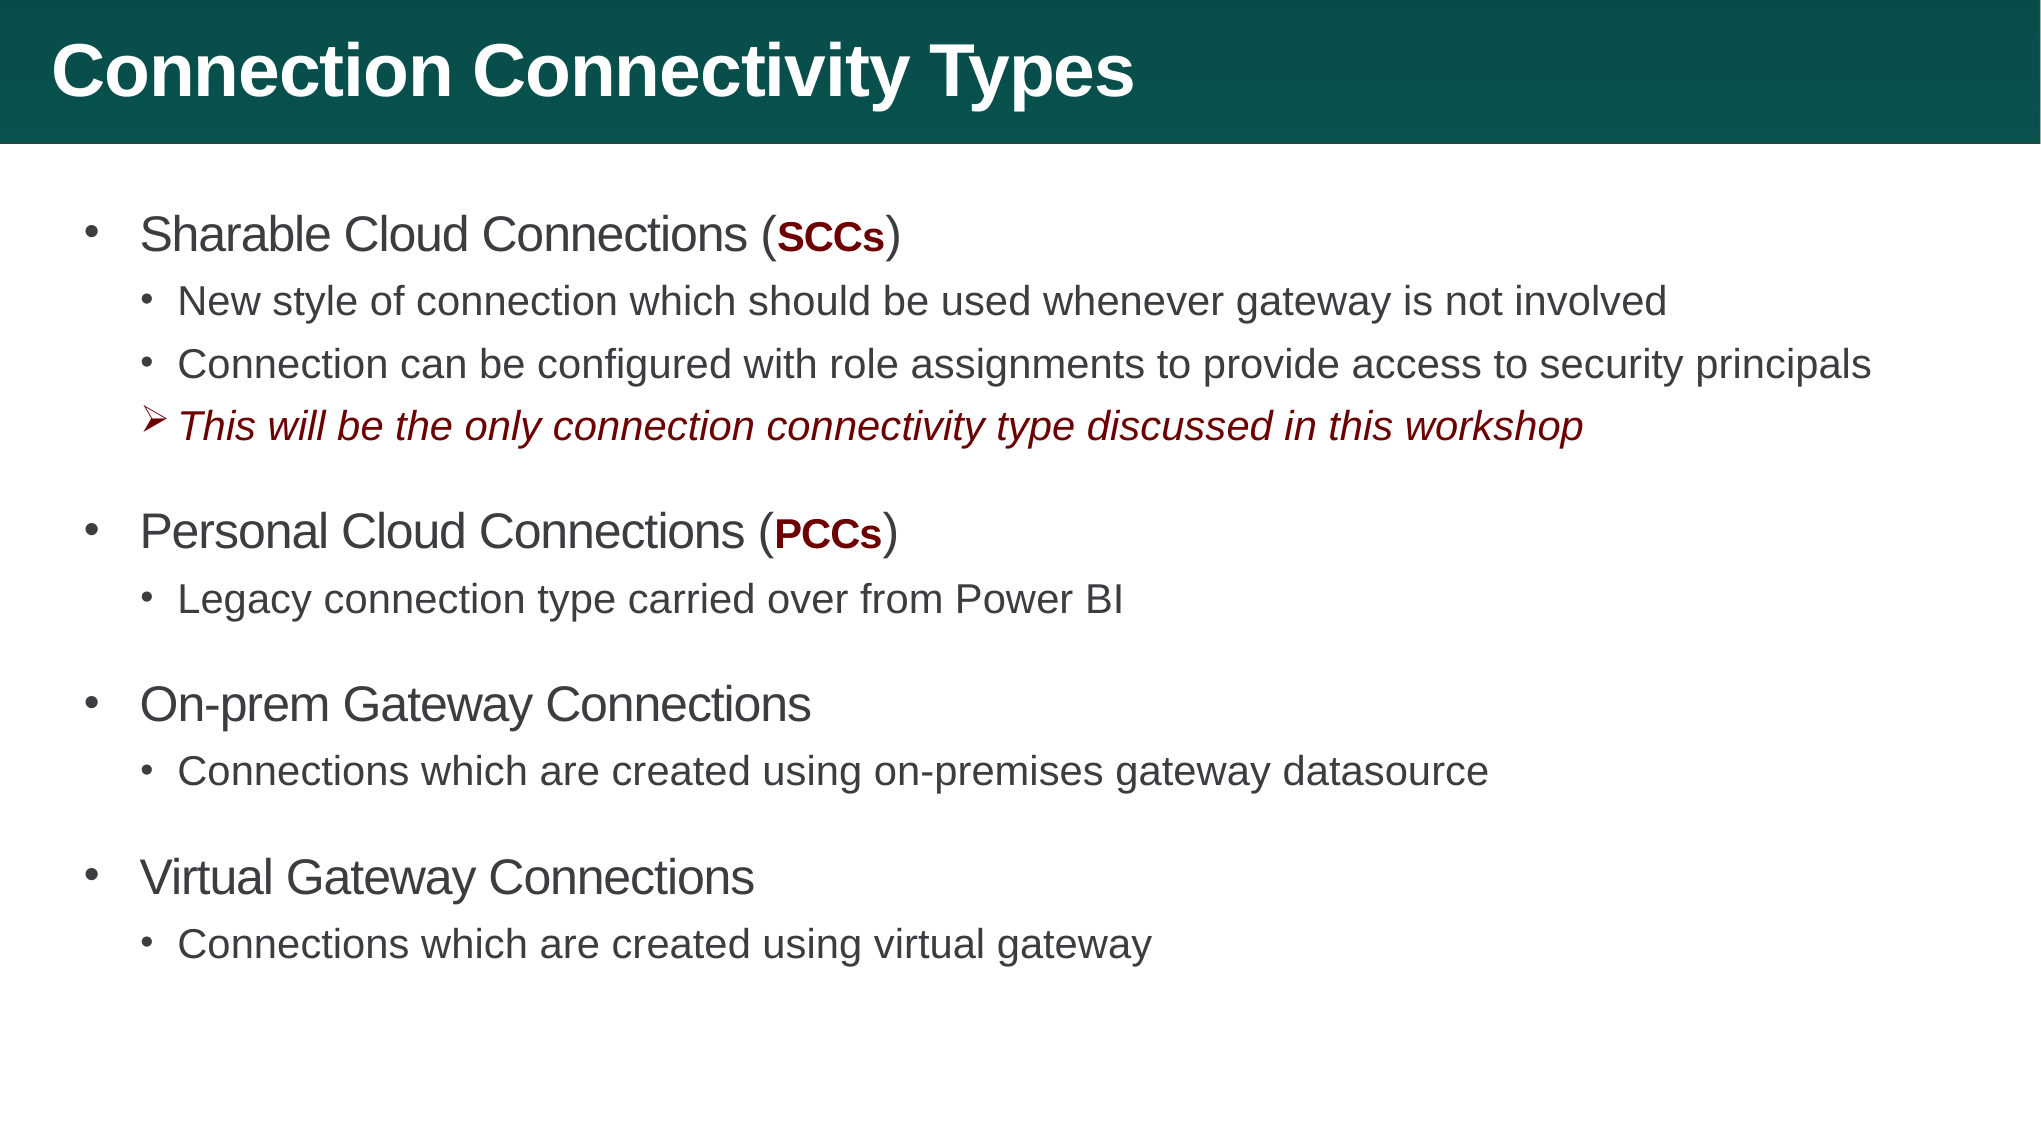

# Connection Connectivity Types
Sharable Cloud Connections (SCCs)
New style of connection which should be used whenever gateway is not involved
Connection can be configured with role assignments to provide access to security principals
This will be the only connection connectivity type discussed in this workshop
Personal Cloud Connections (PCCs)
Legacy connection type carried over from Power BI
On-prem Gateway Connections
Connections which are created using on-premises gateway datasource
Virtual Gateway Connections
Connections which are created using virtual gateway